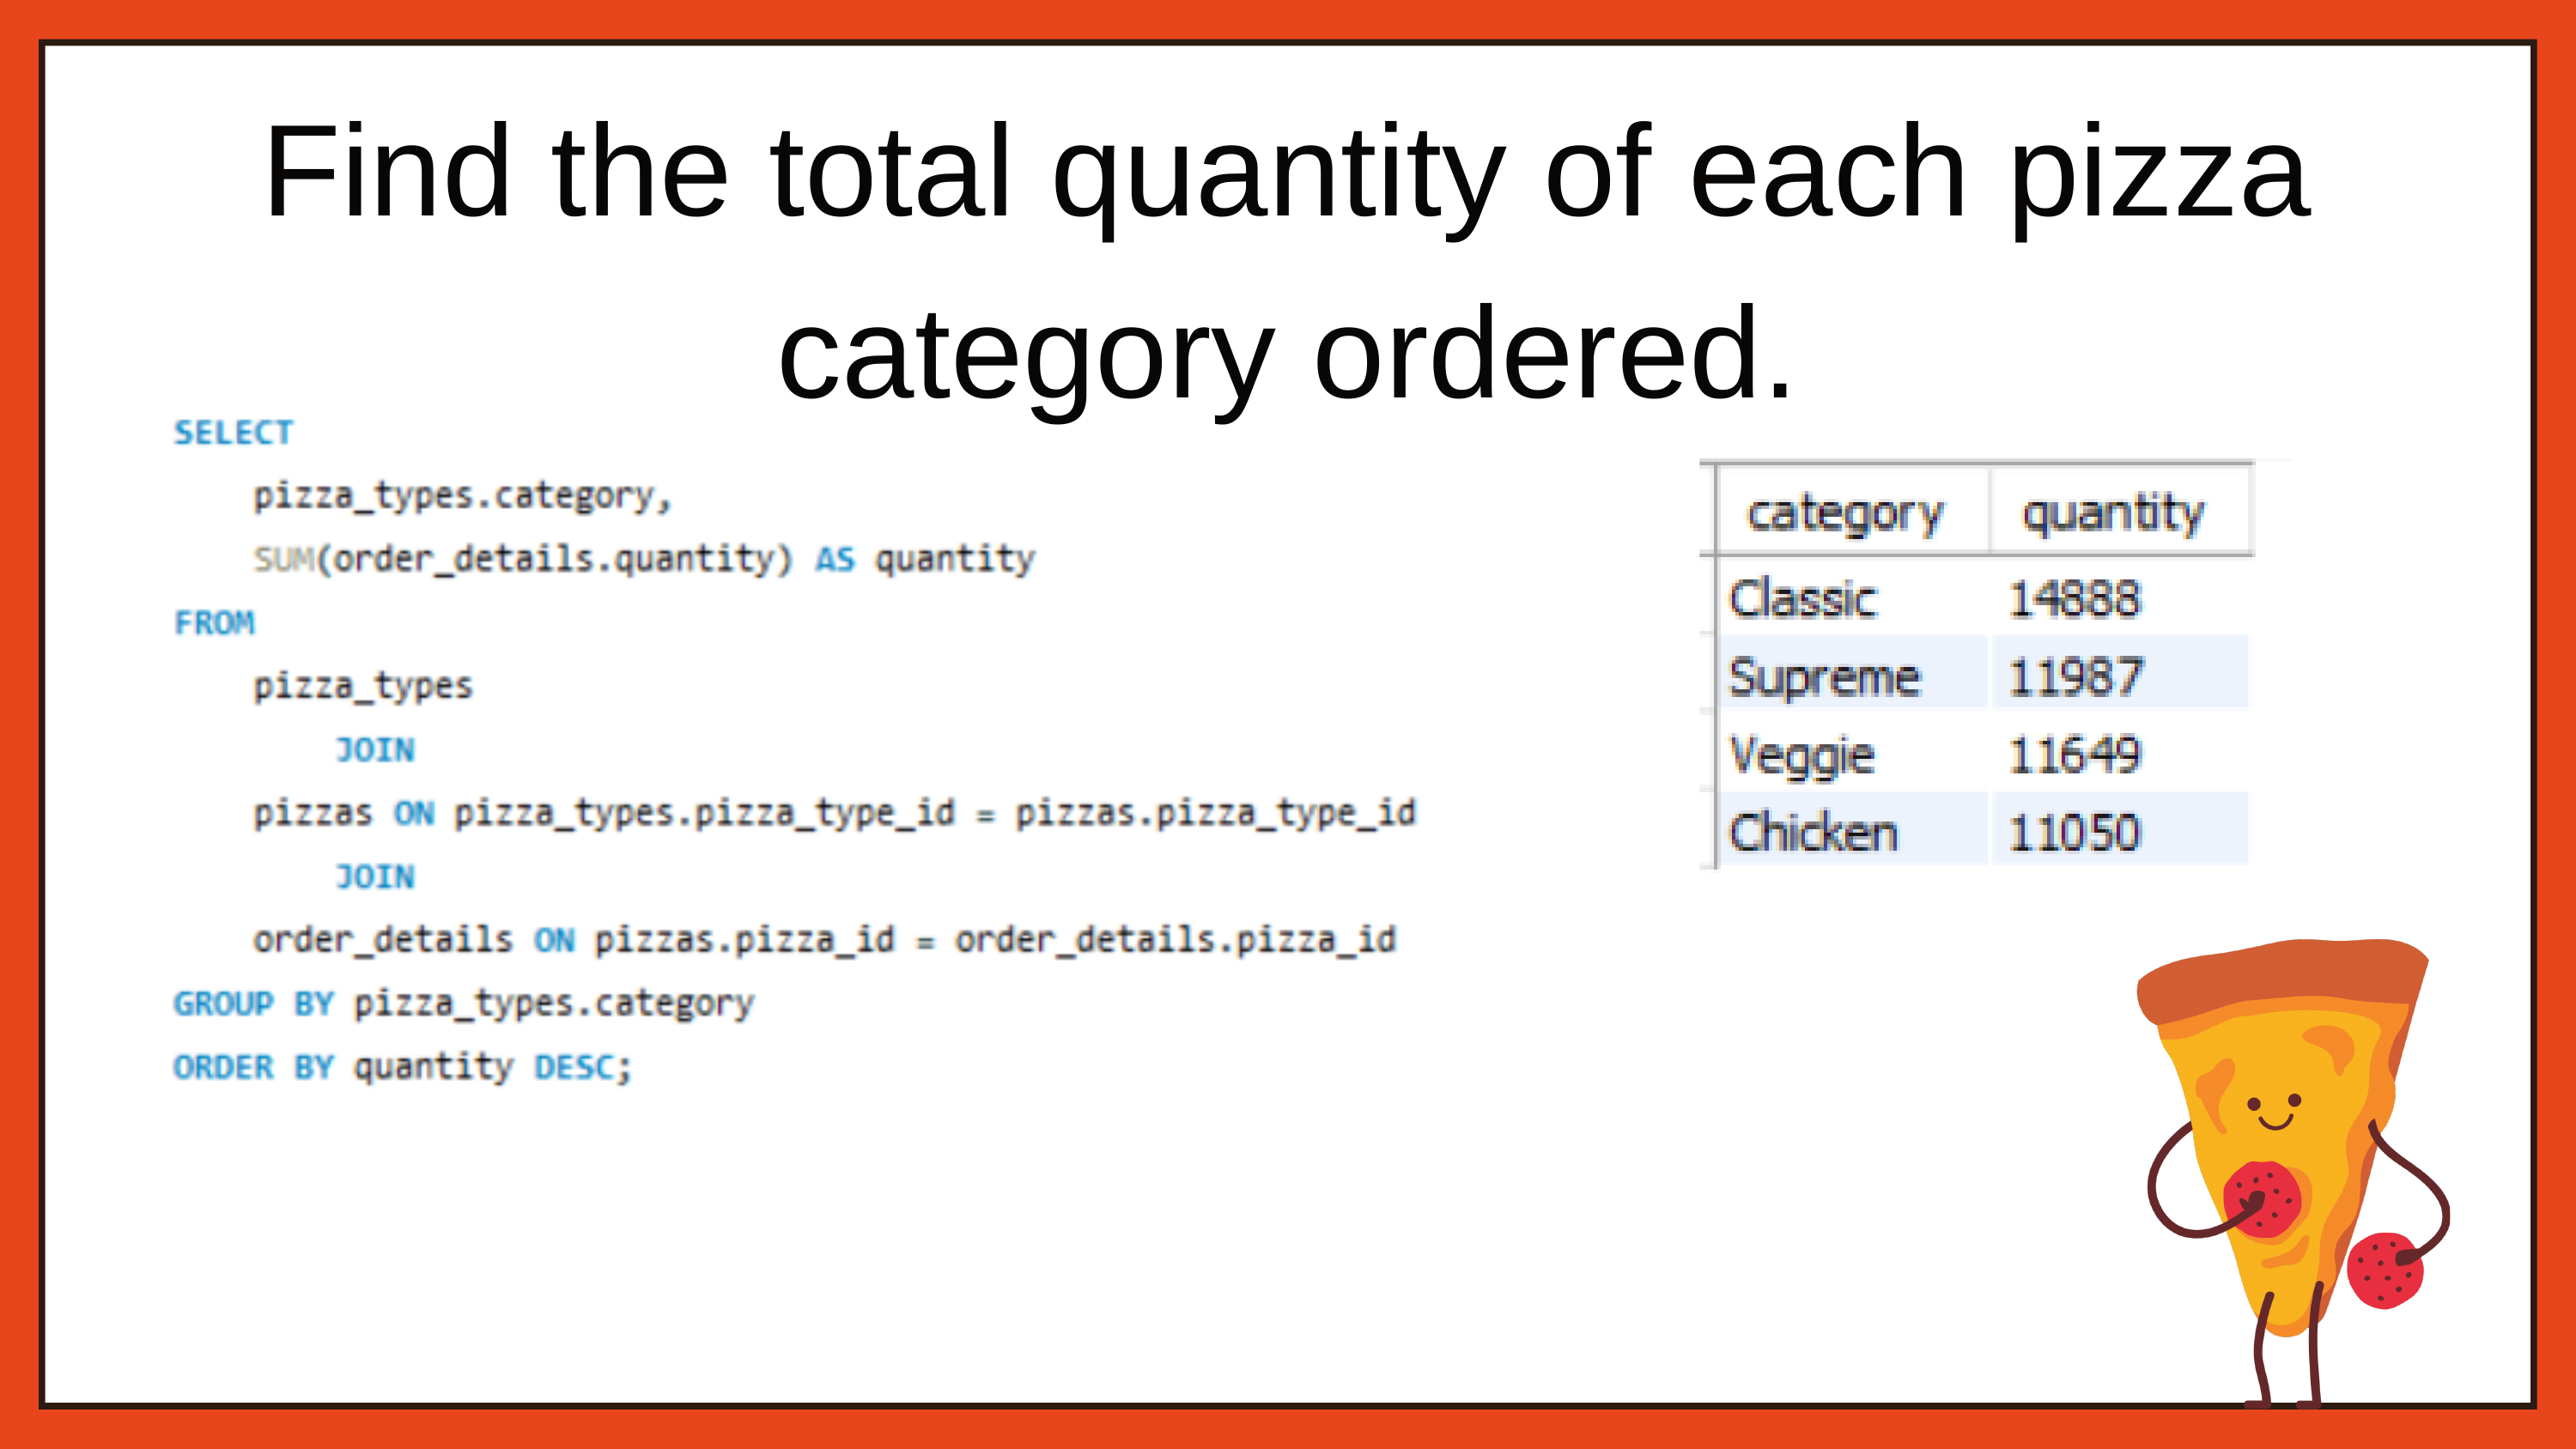

Find the total quantity of each pizza category ordered.